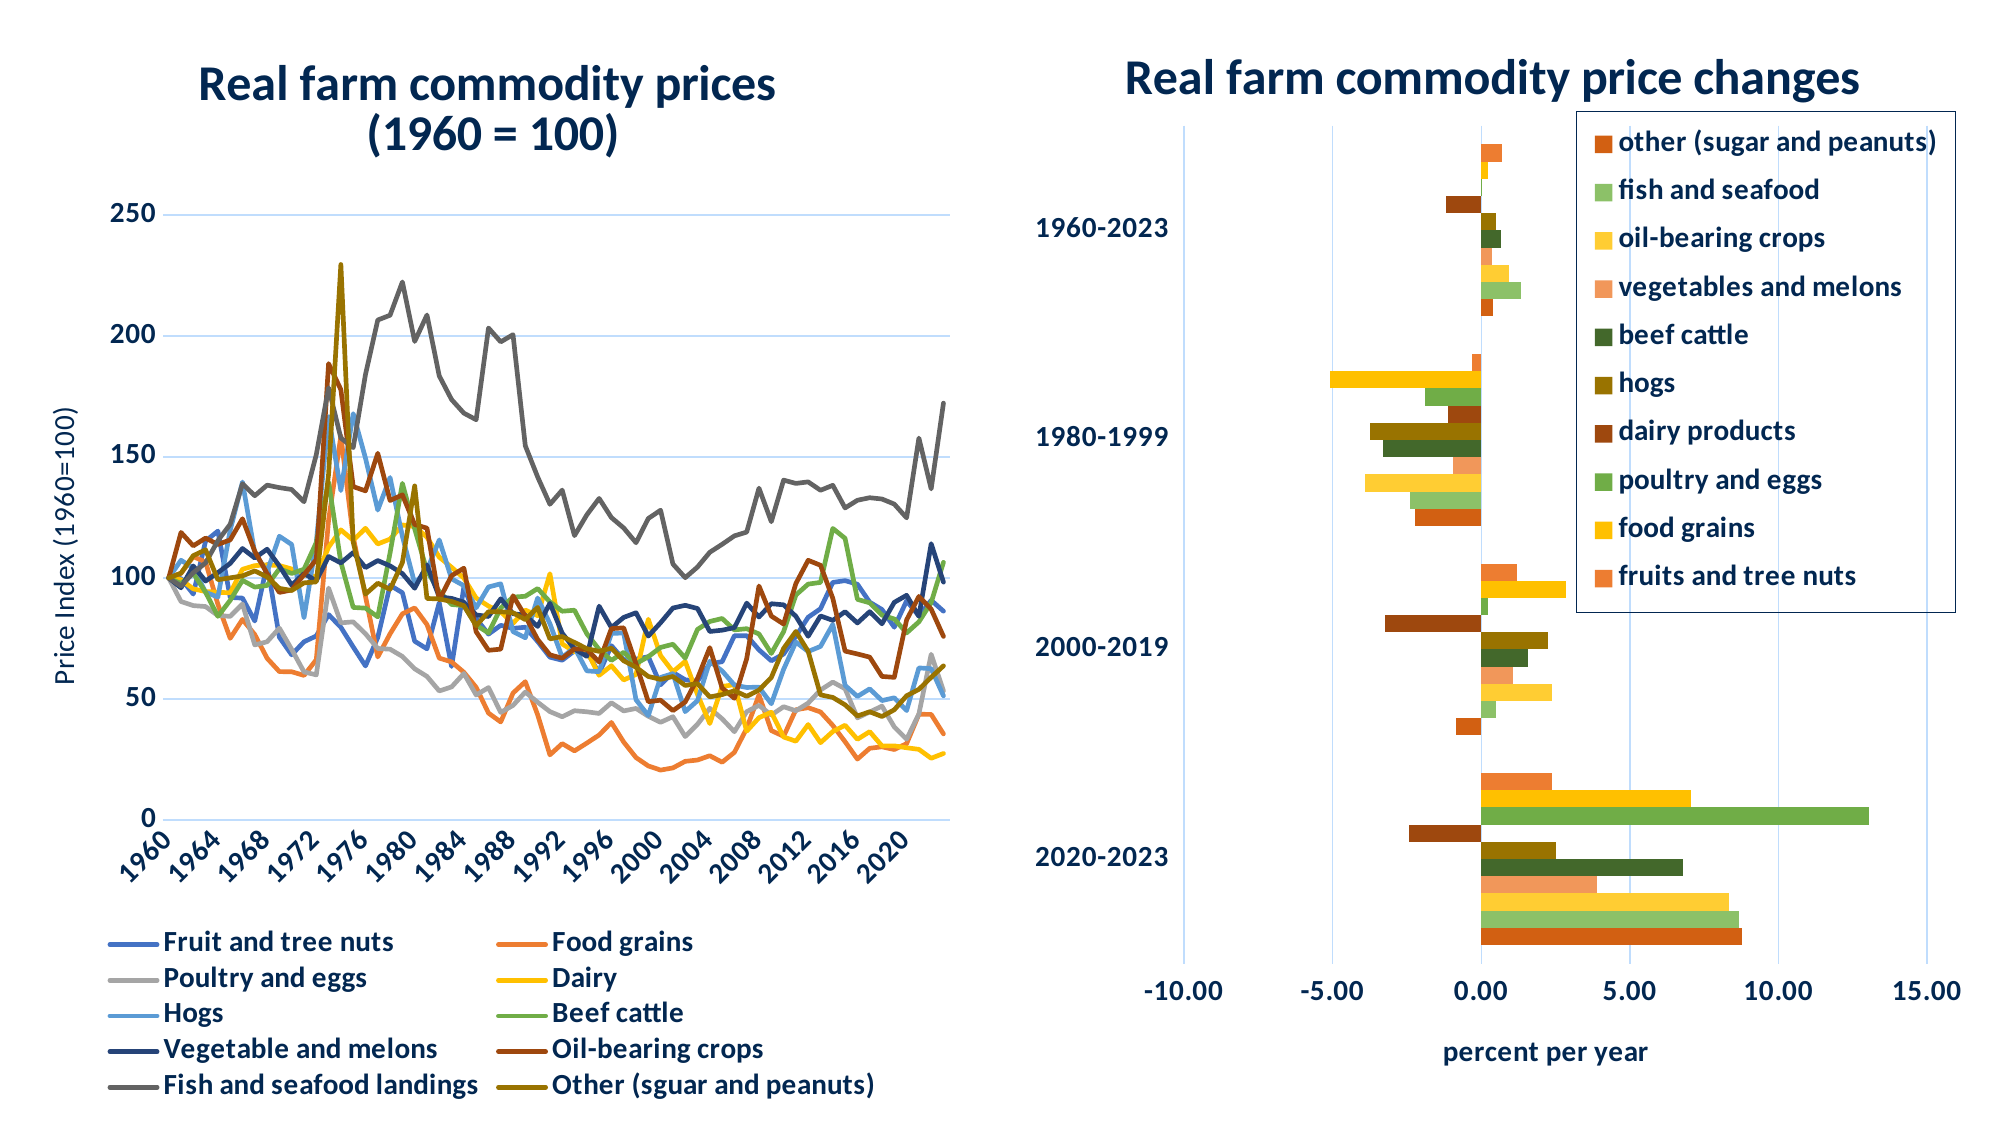

### Chart: Real farm commodity price changes

| Category | fruits and tree nuts | food grains | poultry and eggs | dairy products | hogs | beef cattle | vegetables and melons | oil-bearing crops | fish and seafood | other (sugar and peanuts) |
|---|---|---|---|---|---|---|---|---|---|---|
| 1960-2023 | 0.6877608883503089 | 0.21625710796190337 | -0.010149951698594234 | -1.1919405795544264 | 0.4998025797203329 | 0.6728726024129923 | 0.35431446649584375 | 0.9442741534629079 | 1.3389704462879815 | 0.3873870259709884 |
| 1980-1999 | -0.32751264884969566 | -5.08339378031725 | -1.8937762607064943 | -1.123125353520971 | -3.7577382210068846 | -3.3064457123021285 | -0.9648080930120525 | -3.923804962207586 | -2.3827466756525126 | -2.221309812212198 |
| 2000-2019 | 1.1978728752241197 | 2.839099800479472 | 0.23146690479517035 | -3.237662262166509 | 2.2459914641159044 | 1.572117047937595 | 1.0786487396839566 | 2.3737664222254877 | 0.4866231354271019 | -0.8439117226507534 |
| 2020-2023 | 2.372988121015083 | 7.045465993016519 | 13.048340852035533 | -2.418119712429809 | 2.51561698158305 | 6.805636009745653 | 3.908822114101618 | 8.346607739014075 | 8.659428061255804 | 8.775527589539612 |

### Chart: Real farm commodity prices
(1960 = 100)

| Category |  |  |  |  |  |  |  |  |  |  |
|---|---|---|---|---|---|---|---|---|---|---|
| 1960 | 100.0 | 100.0 | 100.0 | 100.0 | 100.0 | 100.0 | 100.0 | 100.0 | 100.0 | 100.0 |
| 1961 | 99.75739589221784 | 101.8708831134515 | 90.28855363984674 | 99.3283924318407 | 107.35356722510205 | 97.69540698655565 | 95.94798560315802 | 118.82810541769612 | 96.64075545627777 | 101.99530340368493 |
| 1962 | 93.3530278740239 | 108.83653711675035 | 88.5952287066246 | 95.49553609490518 | 104.14981134409602 | 101.94656007328082 | 104.95472981277399 | 113.29225507827472 | 102.19689981652557 | 109.24581737411 |
| 1963 | 115.26754380583097 | 106.64877142267189 | 88.19353480538922 | 94.41144255889763 | 94.12363997495204 | 94.08834502691192 | 98.74245016460586 | 116.52250405730594 | 106.2464619367244 | 111.6727783192588 |
| 1964 | 119.39207482403944 | 89.10487441389725 | 84.4913522978619 | 94.09880336397907 | 92.09036281015231 | 84.13609375707868 | 102.20769645689774 | 113.88593491247936 | 115.46923703184781 | 99.27454111446774 |
| 1965 | 91.95718358004935 | 75.06816718689905 | 84.14082297574511 | 93.85076779791389 | 119.7647153467396 | 90.78271683217744 | 106.03605396654747 | 115.77008353360567 | 122.21415966564435 | 100.06093153215457 |
| 1966 | 91.68383236528734 | 82.87492877105753 | 89.23333969129641 | 103.57852675476944 | 139.6766817531637 | 99.02350016137052 | 112.19677089152992 | 124.50916616250896 | 138.9723905837852 | 100.86160623459219 |
| 1967 | 82.21884633473367 | 76.62173427223374 | 72.3580177379798 | 105.0960274139422 | 110.32585052500438 | 96.23346941479454 | 108.27041549108507 | 111.08971546845439 | 134.02198817440623 | 102.92546148765969 |
| 1968 | 105.60856620152816 | 66.80967112567507 | 73.63939414660831 | 105.38322786681647 | 102.49334963744793 | 96.89871573600439 | 111.91885248230979 | 101.79694370028014 | 138.37418502897577 | 100.44616281827328 |
| 1969 | 75.50549867662448 | 61.299684951016374 | 79.28905272215265 | 105.13896472907736 | 117.2452084713735 | 103.8062846706834 | 104.94042878273164 | 94.0197589276315 | 137.35451932508855 | 95.71281203283658 |
| 1970 | 68.25691883828965 | 61.248541187258255 | 70.51380083213627 | 103.71583133978497 | 113.87049247357565 | 101.88430789075863 | 97.01695599957027 | 95.04053516697117 | 136.5891262632969 | 94.82505924965989 |
| 1971 | 73.64703091043427 | 59.734057030642596 | 61.17792994531395 | 101.2522415737577 | 83.5519480279383 | 103.61415127452563 | 101.8248675706718 | 101.38008198498115 | 131.52129730569 | 97.96804128982043 |
| 1972 | 76.04422081144952 | 66.22399212891136 | 59.95297672842293 | 100.56650156062716 | 114.86625377670269 | 114.67887000218937 | 98.81338724538 | 107.64461064820874 | 150.99078229967364 | 98.38652417751567 |
| 1973 | 84.88252372772084 | 123.93577529753554 | 95.83971489161165 | 112.77333614751144 | 166.60702495375662 | 139.61438943978354 | 108.91325707965238 | 188.6007093226521 | 178.60560328558336 | 142.88965744058774 |
| 1974 | 79.6203567859497 | 158.70218157887555 | 81.4548697087607 | 119.92056739138445 | 136.1312830756639 | 106.55162783021565 | 106.24691505483861 | 177.86459452520035 | 157.81858721912835 | 229.54904983887053 |
| 1975 | 71.49921865786062 | 116.96619059432258 | 81.86432104316543 | 115.56366489819725 | 167.94082381153893 | 87.83415681810182 | 110.50967018592917 | 137.78079405634372 | 153.88214177503613 | 114.84507947669988 |
| 1976 | 63.65565945459528 | 92.3872058905037 | 76.93349386293895 | 120.55000546306375 | 149.51197662836012 | 87.5398653117003 | 104.2875297222382 | 136.02456417626047 | 184.1090962142481 | 93.3131429921019 |
| 1977 | 75.42538647098944 | 67.38175252567423 | 70.87947804314328 | 114.07548589751977 | 128.08858777203739 | 83.94129536719815 | 107.23165509375062 | 151.5442521204441 | 206.60544226849322 | 97.82052777520555 |
| 1978 | 96.94264482972072 | 76.91838332400846 | 70.57862594847492 | 116.08909478027434 | 141.54071789769193 | 110.36039148973063 | 105.01357203813491 | 132.03124364962196 | 208.57394670992565 | 95.29156229750657 |
| 1979 | 93.91079624644193 | 85.18695611248064 | 67.58411797286067 | 121.93886334013722 | 117.23274743295262 | 139.12678678480603 | 101.79645887206121 | 134.34611791074516 | 222.33598167357988 | 106.3883168398957 |
| 1980 | 73.87385905661614 | 87.6309523913791 | 62.47825175890881 | 121.26019494387073 | 97.74786956259727 | 120.33228948543746 | 95.75015165424351 | 122.11512007628369 | 197.74261728225534 | 138.05559755362336 |
| 1981 | 70.72874495467148 | 80.76316788420121 | 59.32373483073066 | 116.88448514677717 | 103.16149570485543 | 102.94921702668447 | 105.37103103871092 | 120.62996773850078 | 208.68966580757723 | 91.52814692757886 |
| 1982 | 89.79031805621686 | 66.89033797437573 | 53.33295089490589 | 108.6466438528328 | 115.75114977917119 | 94.40535806664514 | 92.2048405494285 | 90.98485911458508 | 183.5149160403428 | 91.34134045035152 |
| 1983 | 63.43465410773782 | 65.33127954504772 | 54.987829113391626 | 104.42419142368671 | 99.67292771752032 | 89.03835540081548 | 91.54940155739281 | 100.95377141482498 | 173.72832984295528 | 90.29936691624016 |
| 1984 | 96.28668576412173 | 61.042968739454395 | 60.54331499786871 | 99.93912298700495 | 96.81996898054891 | 88.59402908630739 | 89.99635961902794 | 104.05308172955718 | 168.12266272678164 | 88.57613709901683 |
| 1985 | 83.21278382756215 | 54.815385787383555 | 51.63628113563921 | 91.69451168624819 | 87.67320724378362 | 80.50538946521893 | 84.72833977496943 | 77.78296927284622 | 165.4191684162037 | 80.2630693672852 |
| 1986 | 76.79428662487447 | 44.164814708721735 | 54.72664612625121 | 88.38533278734634 | 96.29565340379429 | 77.28380272404146 | 84.09159164236407 | 70.10373220727408 | 203.3192529958993 | 86.05968258089285 |
| 1987 | 80.43485940588197 | 40.510923121966385 | 44.47223058681821 | 86.02261957928764 | 97.58826555427375 | 87.58150082671342 | 91.39988629580981 | 70.58867916032435 | 197.58409753417666 | 86.06112217344904 |
| 1988 | 79.19541062283639 | 52.45193175663477 | 47.358509216841156 | 81.24311437465889 | 77.87797710707312 | 92.08798459212697 | 85.23754278008204 | 92.66689501068325 | 200.56105071749403 | 85.62652393163295 |
| 1989 | 79.65090269323916 | 57.14906163516811 | 52.85620572028337 | 86.75931995270753 | 75.29374034228398 | 92.42705818950294 | 84.60278460278458 | 84.2304740090785 | 154.65569860346315 | 82.81213092331394 |
| 1990 | 73.77847360339231 | 43.50317283575804 | 48.66273922940728 | 84.43567201682033 | 91.70291166799738 | 95.63442735888643 | 79.96642932145839 | 74.59808986807468 | 141.7750997185189 | 87.83157254048356 |
| 1991 | 67.28768014661928 | 26.92064516404632 | 44.781745288665256 | 101.77017760476379 | 81.1055036922614 | 90.1259690876441 | 89.53163510693425 | 68.22261396496516 | 130.47497402173417 | 74.81369212125954 |
| 1992 | 66.01014131283061 | 31.57178812172662 | 42.66479548490761 | 72.75312610009314 | 67.18579437452175 | 86.25377610691075 | 77.224112134942 | 66.8452631471934 | 136.33967264257217 | 75.82159786508879 |
| 1993 | 69.89055782728472 | 28.56799969203906 | 45.14954317659142 | 69.52625895121538 | 71.30896724206706 | 86.67743223398936 | 70.63812439447588 | 70.72665079841923 | 117.52116990264089 | 73.36886742156227 |
| 1994 | 69.59537104957212 | 31.785288424474135 | 44.70988917423801 | 69.96020195792806 | 61.63219054933299 | 76.93383763201926 | 67.63559954612694 | 70.47562240200583 | 126.10439610695894 | 70.79637086162572 |
| 1995 | 60.591827816624374 | 35.11732911301016 | 44.03821200481867 | 59.800671877809606 | 61.27396057692559 | 70.4633887047756 | 88.32838750986754 | 65.28951725827862 | 132.88718695944303 | 69.6776517037928 |
| 1996 | 72.035201064421 | 40.295072428930354 | 48.4557818520493 | 63.73473877151071 | 77.11030835666224 | 65.97083581072538 | 79.51258881368616 | 79.06350491993996 | 124.98747721732511 | 71.00185156582891 |
| 1997 | 66.2061065838337 | 32.2182944488189 | 45.07365004004647 | 57.872704585421396 | 77.26307425191013 | 69.2720451885901 | 83.71548755018222 | 79.39820667854548 | 120.68683415037644 | 65.79780971182817 |
| 1998 | 66.46105532159957 | 25.797380516373718 | 46.103801266234875 | 60.123000028576726 | 49.684723644873706 | 64.60013083793442 | 85.6401050243596 | 64.49538232712446 | 114.58810043883885 | 63.14022454259409 |
| 1999 | 67.48724322875023 | 22.331082891533143 | 42.847971070797044 | 82.94233002145252 | 43.15250308755075 | 67.4846378417695 | 76.00088132332216 | 48.89074261151771 | 124.6210646869718 | 59.30055625306757 |
| 2000 | 55.868946026982755 | 20.632805315981408 | 40.36588444641848 | 67.90495862444071 | 58.908057598881754 | 71.31645281436252 | 81.51606616479695 | 49.528257660051075 | 128.00317983067526 | 58.10239042563134 |
| 2001 | 60.98938117893038 | 21.523526888130537 | 42.69702787102298 | 61.28539803383983 | 60.47052495016293 | 72.6179192403782 | 87.58894276416527 | 45.19207498816676 | 105.76873218450487 | 59.29998135102076 |
| 2002 | 57.94123521219866 | 24.22997061418567 | 34.49902479369842 | 65.52447278303644 | 44.79333413826363 | 66.88792153585081 | 88.69605997885749 | 48.761584312595105 | 100.11828202880191 | 55.58437245411171 |
| 2003 | 57.36050647472284 | 24.789199745996356 | 39.567852775309056 | 51.854414119734514 | 49.31815855448999 | 78.74750252506756 | 87.37861768602585 | 58.49514070900388 | 104.52364713848227 | 56.35919669937771 |
| 2004 | 64.5531710428744 | 26.564518323460927 | 46.154363533647114 | 39.858964276950395 | 65.57222583002364 | 82.03135467874965 | 77.8857676105123 | 71.20396584085059 | 110.65211218217269 | 50.85225294759167 |
| 2005 | 65.4012018925115 | 23.866160519703218 | 41.815261432308944 | 55.21057079322193 | 61.59222725825819 | 83.26491322088802 | 78.44466431768686 | 54.574183157134925 | 113.92923222015395 | 51.81225775843774 |
| 2006 | 76.16669907765689 | 27.96111493256636 | 36.48827116697753 | 55.91317498424484 | 55.77440263493435 | 78.55661278532092 | 79.48621447574172 | 50.28387591544322 | 117.42590612107722 | 53.43242849418822 |
| 2007 | 76.16809490657927 | 37.84254571113926 | 44.75372846901311 | 36.67409651316215 | 54.77214105366749 | 79.05293074765052 | 89.60392867264189 | 66.656479663963 | 118.98578222820416 | 51.10599420346353 |
| 2008 | 70.30906235083273 | 51.66536714885491 | 47.37892858590092 | 42.27735201371013 | 54.88727935244856 | 76.88341272586364 | 83.88611566867516 | 96.67272093950567 | 137.13835055484867 | 53.65815546264179 |
| 2009 | 65.79977308492202 | 36.94649623867031 | 43.35863916860055 | 44.53250155926381 | 48.0320860445899 | 68.81217575194309 | 89.37034313041893 | 84.27180622996418 | 123.28571070040921 | 58.880170172204394 |
| 2010 | 68.5741779737205 | 34.59644242670237 | 46.79951011901019 | 34.28193088554344 | 62.25706767891015 | 77.80718790422674 | 88.89873168794706 | 80.96675998508039 | 140.45528867175 | 70.89045750217842 |
| 2011 | 75.91883295133333 | 45.5607317423776 | 45.13150154353212 | 32.56134605492967 | 73.49245462117918 | 92.96897671449905 | 84.15644840645163 | 97.69737955469186 | 139.09079704007914 | 77.89153421677503 |
| 2012 | 83.77235575592978 | 46.42724762509387 | 48.293777250063926 | 39.4529576404225 | 69.6233570613091 | 97.47521399387009 | 75.92552509610219 | 107.3242582234142 | 139.7206763757853 | 69.67340975534353 |
| 2013 | 87.28039940329974 | 44.638765234431524 | 53.71533636559559 | 31.953079571526427 | 71.7214974713076 | 98.1772386589577 | 84.3218628781387 | 105.24526110953482 | 136.26390746036833 | 51.70471932750331 |
| 2014 | 98.17584573995414 | 39.07674609964735 | 56.99242159061655 | 36.53802968538213 | 80.81378741716955 | 120.48917262574408 | 82.47968478382023 | 91.57968213661184 | 138.31061443381344 | 50.649104157710326 |
| 2015 | 98.91437409581361 | 32.335851061448835 | 54.21972248012179 | 39.151034083834816 | 55.61414781912608 | 116.40963546741565 | 86.07220878023772 | 69.79802934843707 | 128.95591335819984 | 47.58585365491393 |
| 2016 | 97.41747522368902 | 25.1584286724585 | 42.19408996523524 | 33.342793051614706 | 51.052816827345694 | 91.16004918146697 | 81.42187053145588 | 68.59498885595876 | 132.14427053273877 | 43.015486365177566 |
| 2017 | 90.00889461358315 | 29.634062646728793 | 44.63097559012873 | 36.51683454911716 | 54.18869572407272 | 89.72664181554136 | 86.07164551357732 | 67.29902846219201 | 133.18964431942894 | 44.710579794460706 |
| 2018 | 86.97453832693006 | 30.233475525599886 | 47.062155271653424 | 30.61984921331849 | 49.360115690933405 | 84.64071196955578 | 81.05813016818918 | 59.3261504117668 | 132.64173670847393 | 42.75585999998711 |
| 2019 | 79.66253551038922 | 29.133271724110365 | 38.46517547717523 | 30.63768058287712 | 50.484486687343974 | 83.07989075994338 | 89.93481279185046 | 58.948286955074 | 130.5579158834292 | 45.547626647500124 |
| 2020 | 90.55341722342308 | 31.56182953111573 | 33.38012553101308 | 29.8628712724893 | 45.233227413014355 | 77.31649320606833 | 92.85419675300417 | 82.6905953593788 | 124.87564367982826 | 51.33394230142465 |
| 2021 | 84.31478095289663 | 43.678805604654016 | 43.82921819080795 | 29.182150612333835 | 62.83159099594508 | 81.875037893053 | 84.17294555350163 | 92.36442236514486 | 157.837825503031 | 53.98480517855463 |
| 2022 | 90.77832747861513 | 43.63208112150822 | 68.48869457436409 | 25.50102974260455 | 62.51693248113127 | 89.82647825085894 | 114.20200468898436 | 87.122240477899 | 136.82770948180723 | 58.9555005603558 |
| 2023 | 86.27950259025772 | 35.58701199567787 | 53.316575659216646 | 27.477421031145617 | 51.30087021697092 | 106.49116470481643 | 98.28576843998927 | 75.87183785665184 | 172.2732168943755 | 63.68767647033312 |